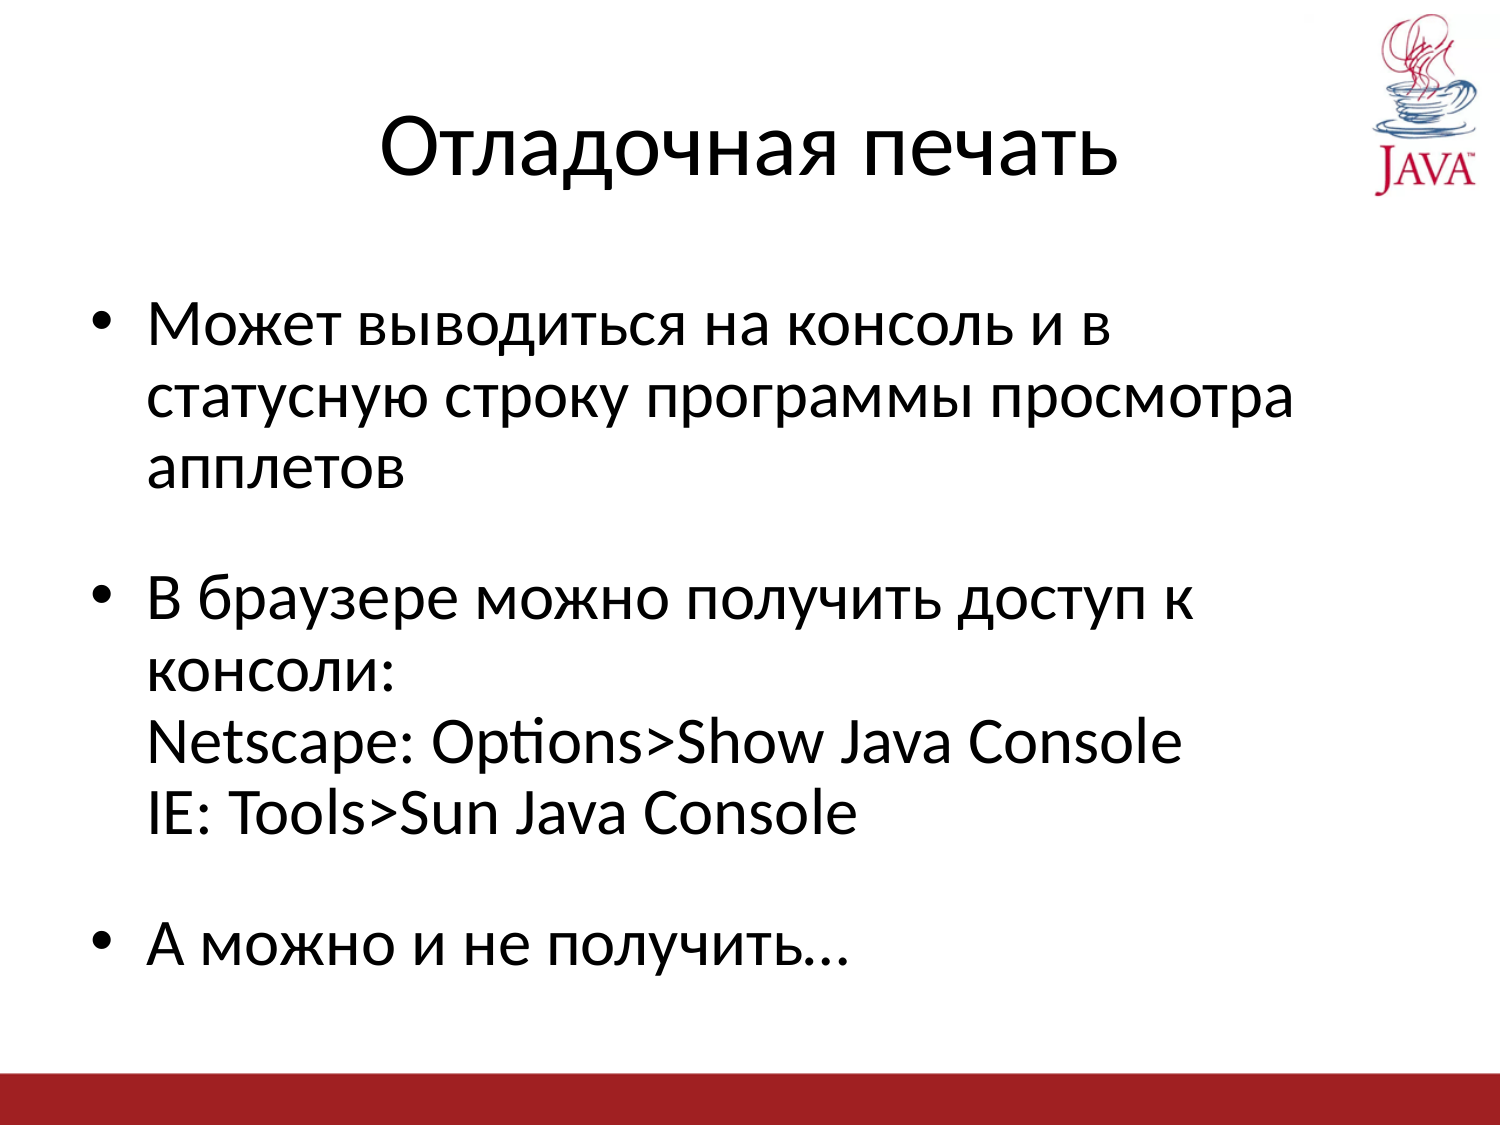

# Отладочная печать
Может выводиться на консоль и в статусную строку программы просмотра апплетов
В браузере можно получить доступ к консоли:
Netscape: Options>Show Java Console
IE: Tools>Sun Java Console
А можно и не получить…